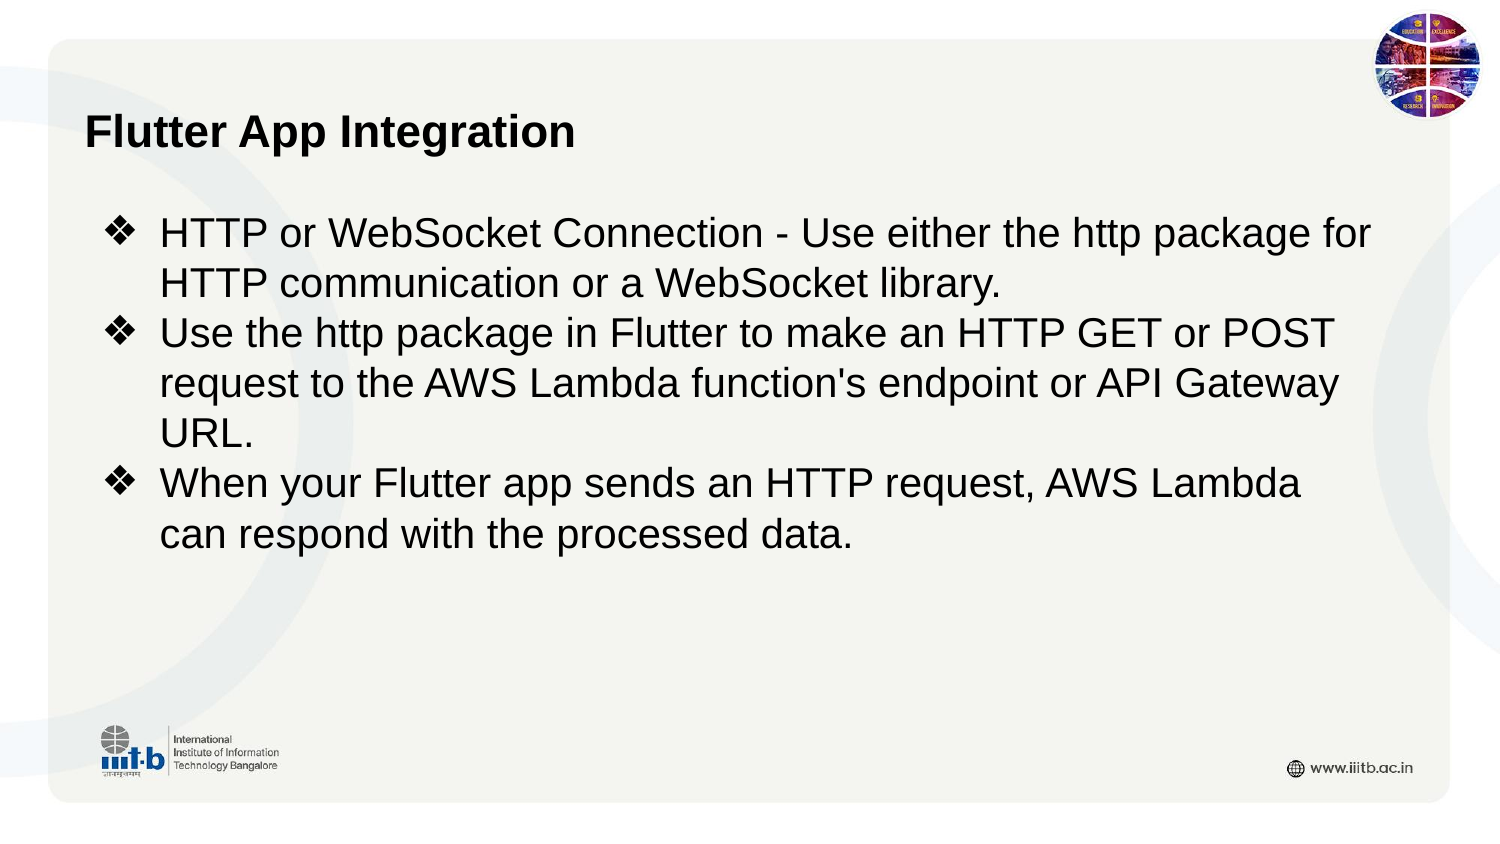

Flutter App Integration
HTTP or WebSocket Connection - Use either the http package for HTTP communication or a WebSocket library.
Use the http package in Flutter to make an HTTP GET or POST request to the AWS Lambda function's endpoint or API Gateway URL.
When your Flutter app sends an HTTP request, AWS Lambda can respond with the processed data.